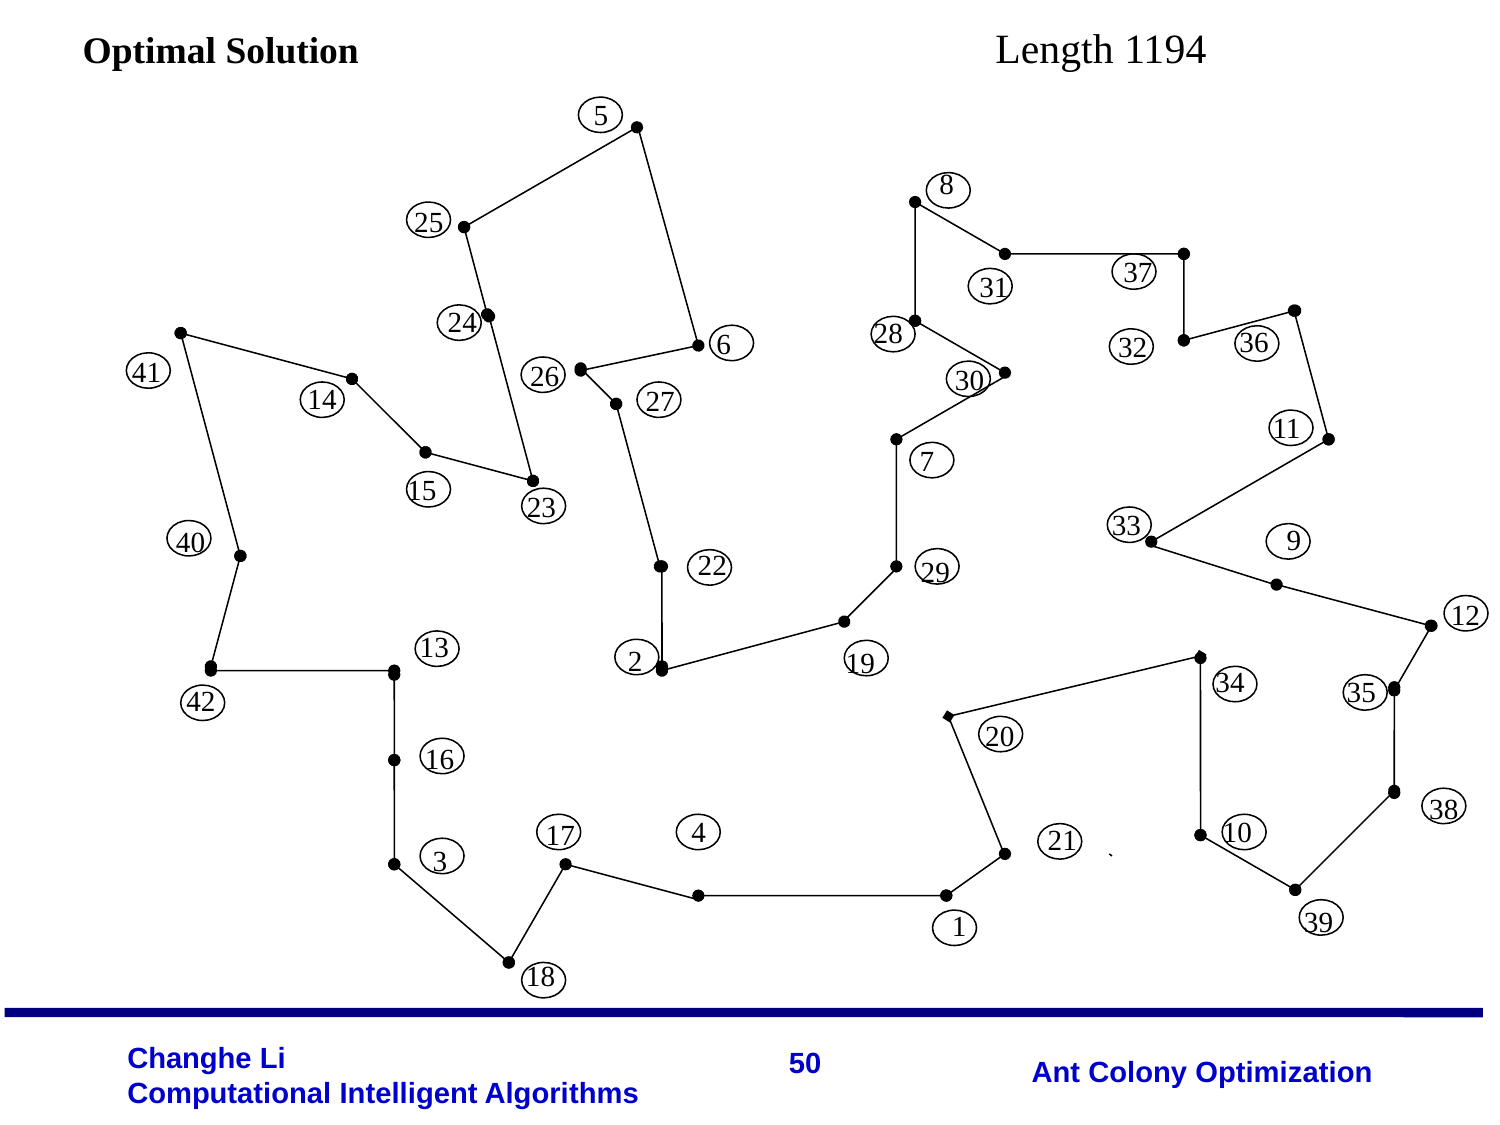

Optimal Solution                                                                   Length 1194
5

8

25

37

31

24

28

36
6
32

41

26

30

14
27

11

7

15

23

33

9
40

22
29

12

13

2
19

34

35

42

20

16

38

4
10
17

21

3

39
1

18